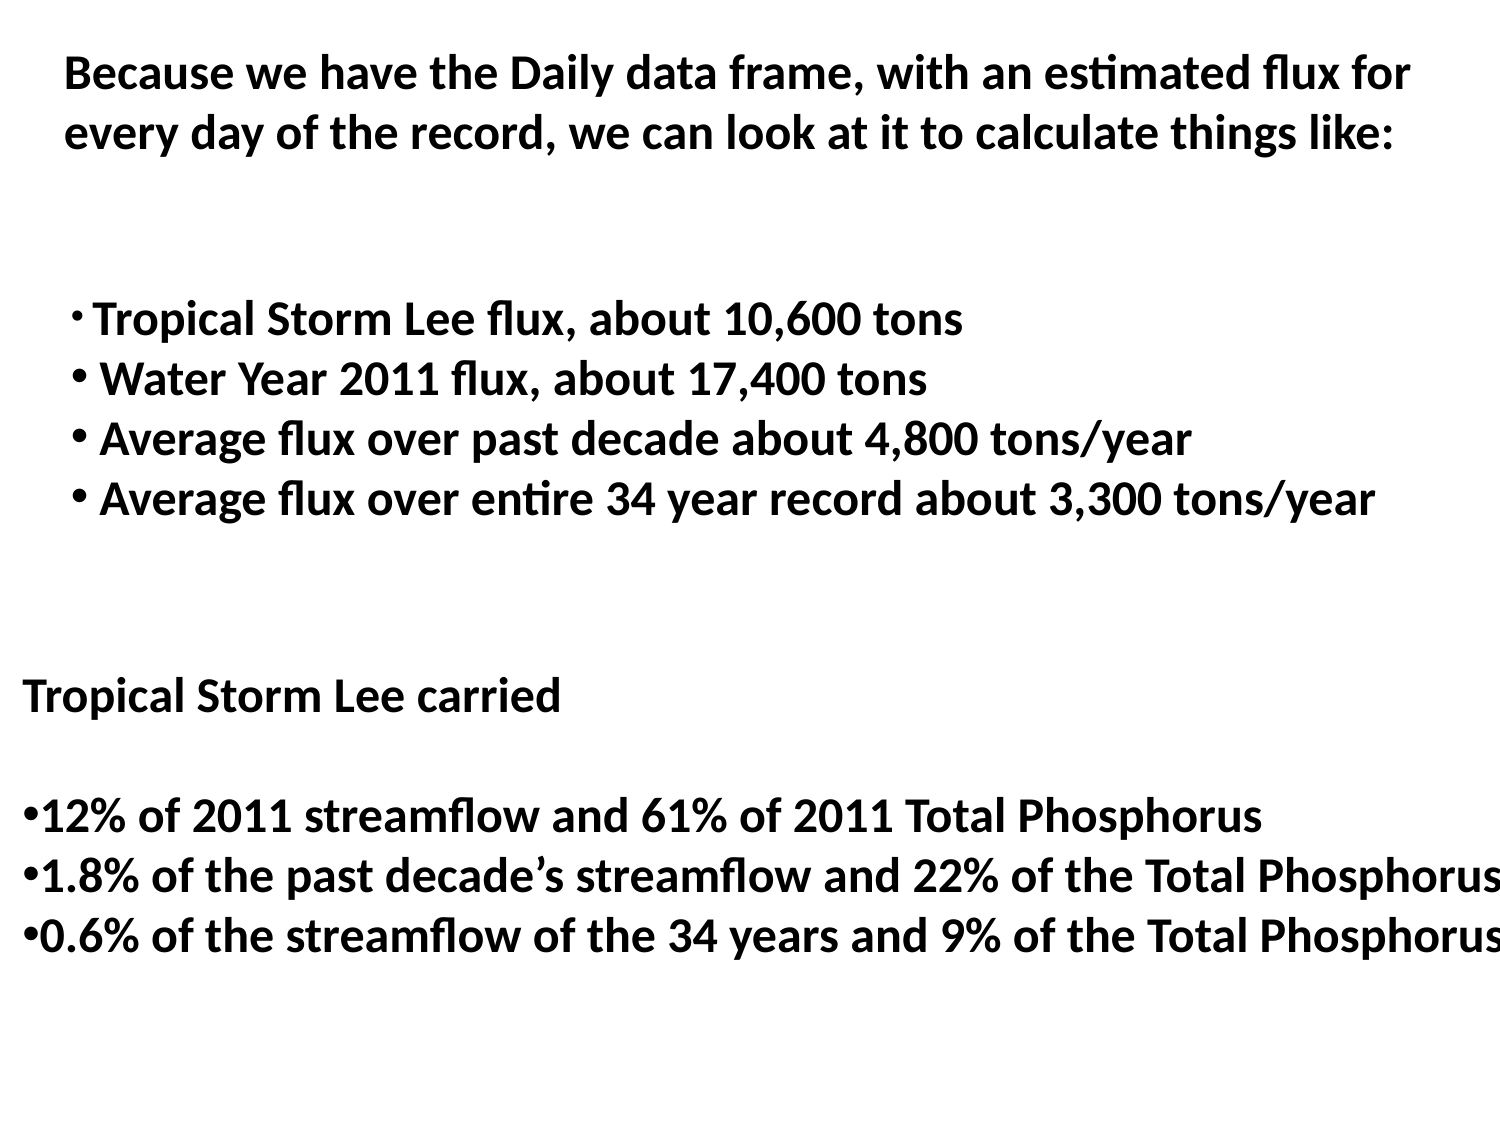

Because we have the Daily data frame, with an estimated flux for every day of the record, we can look at it to calculate things like:
 Tropical Storm Lee flux, about 10,600 tons
 Water Year 2011 flux, about 17,400 tons
 Average flux over past decade about 4,800 tons/year
 Average flux over entire 34 year record about 3,300 tons/year
Tropical Storm Lee carried

12% of 2011 streamflow and 61% of 2011 Total Phosphorus
1.8% of the past decade’s streamflow and 22% of the Total Phosphorus
0.6% of the streamflow of the 34 years and 9% of the Total Phosphorus